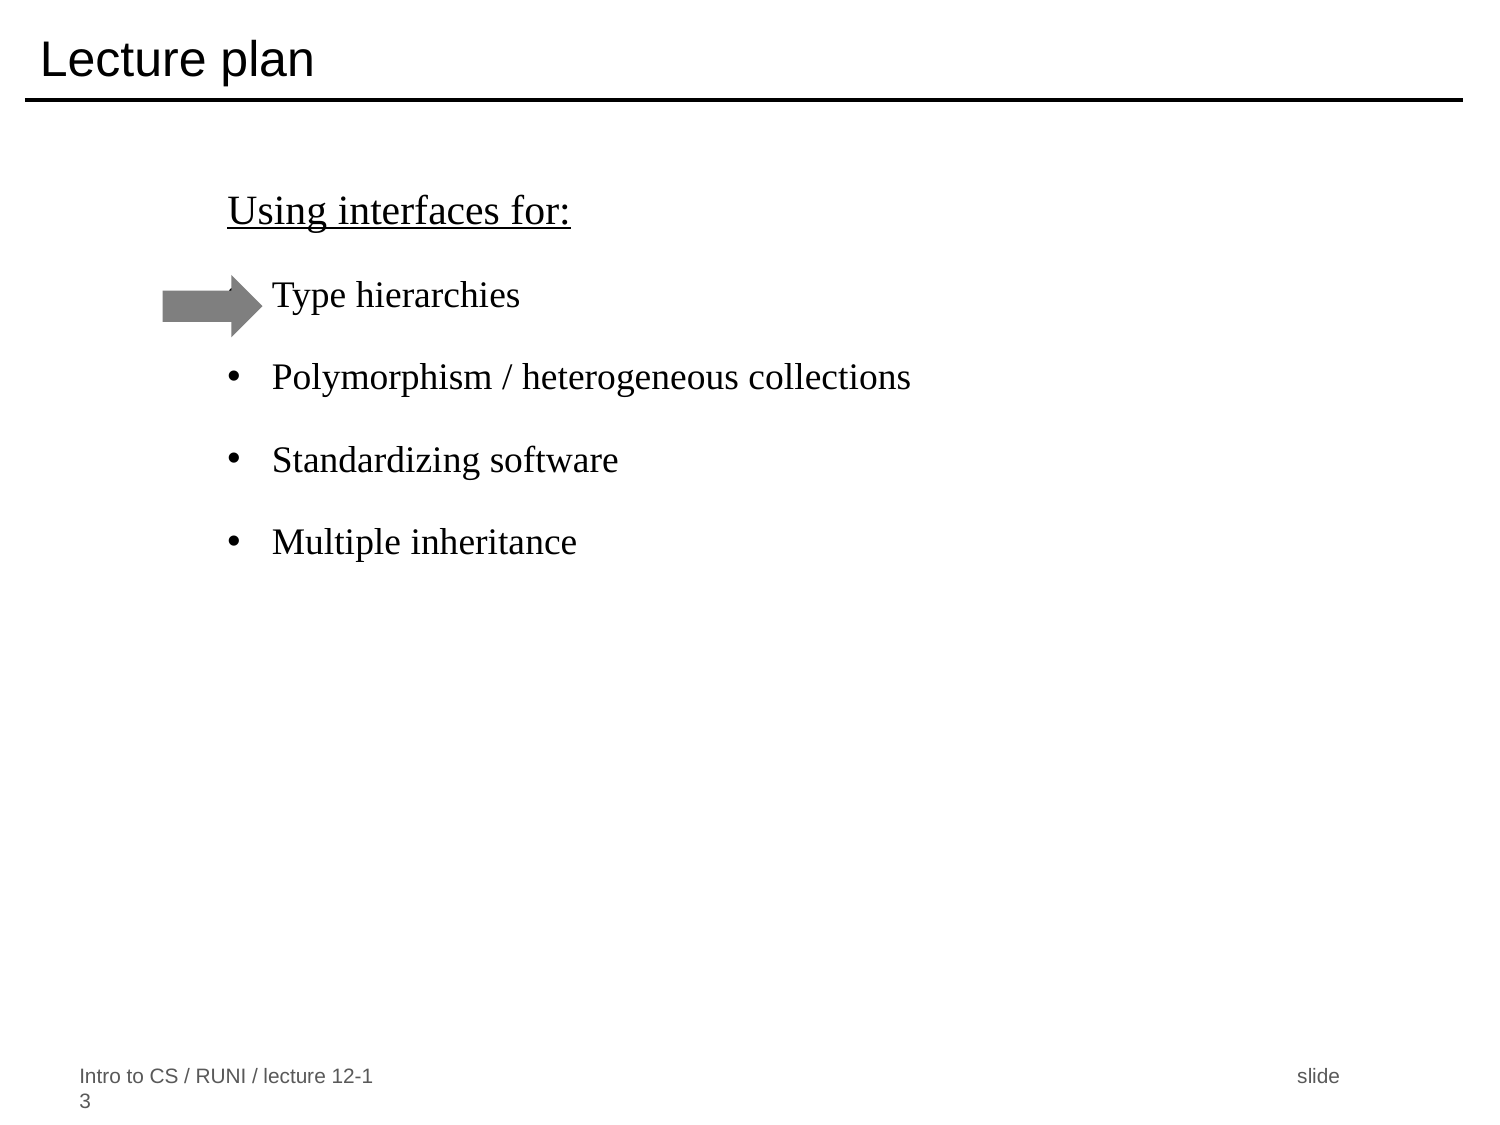

# Lecture plan
Using interfaces for:
Type hierarchies
Polymorphism / heterogeneous collections
Standardizing software
Multiple inheritance